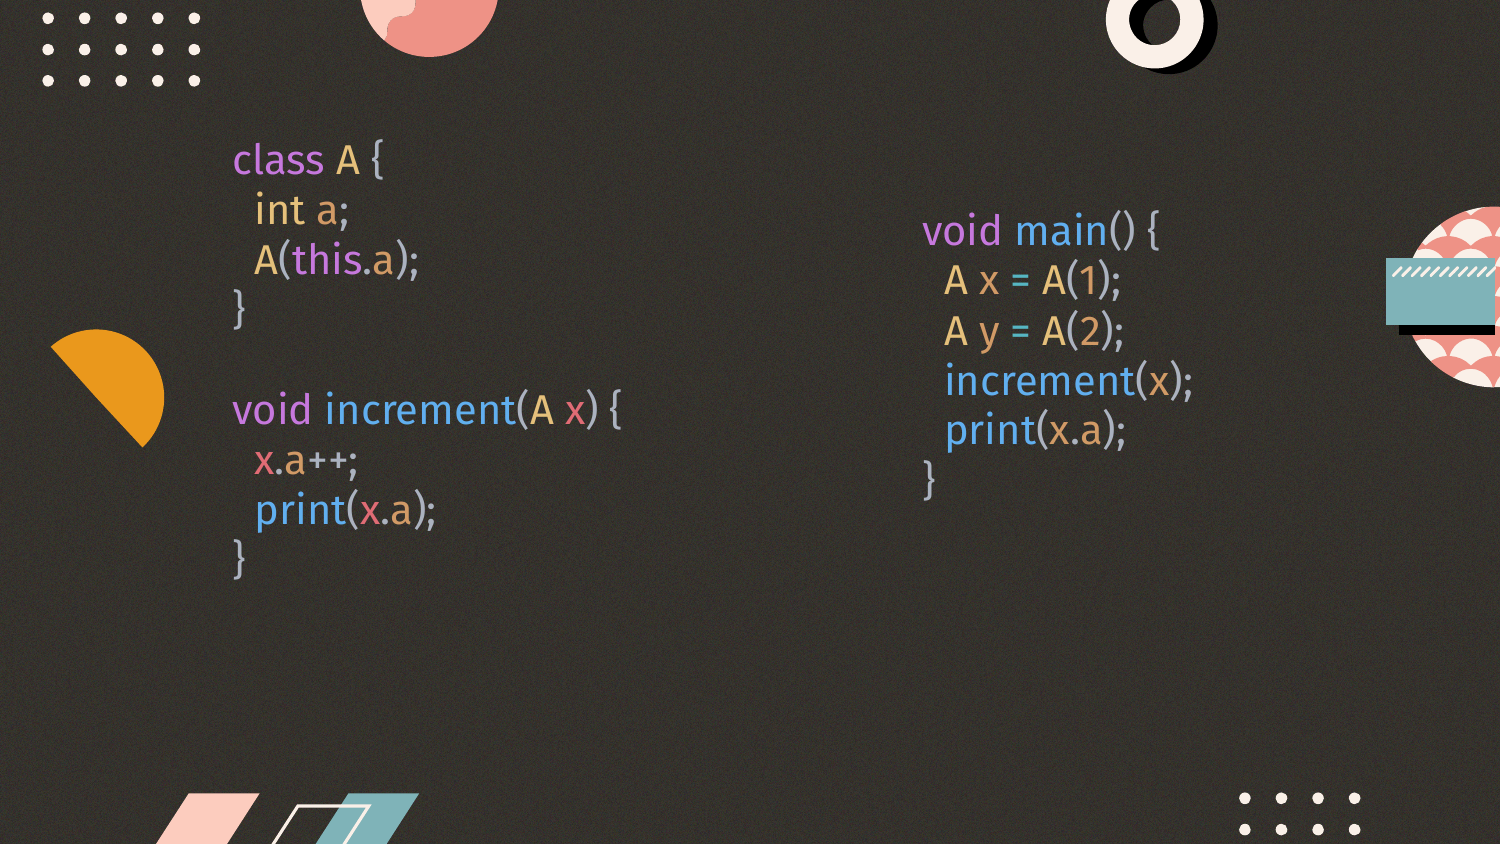

class A {
  int a;
  A(this.a);
}
void increment(A x) {
  x.a++;
  print(x.a);
}
void main() {
  A x = A(1);
  A y = A(2);
  increment(x);
  print(x.a);
}